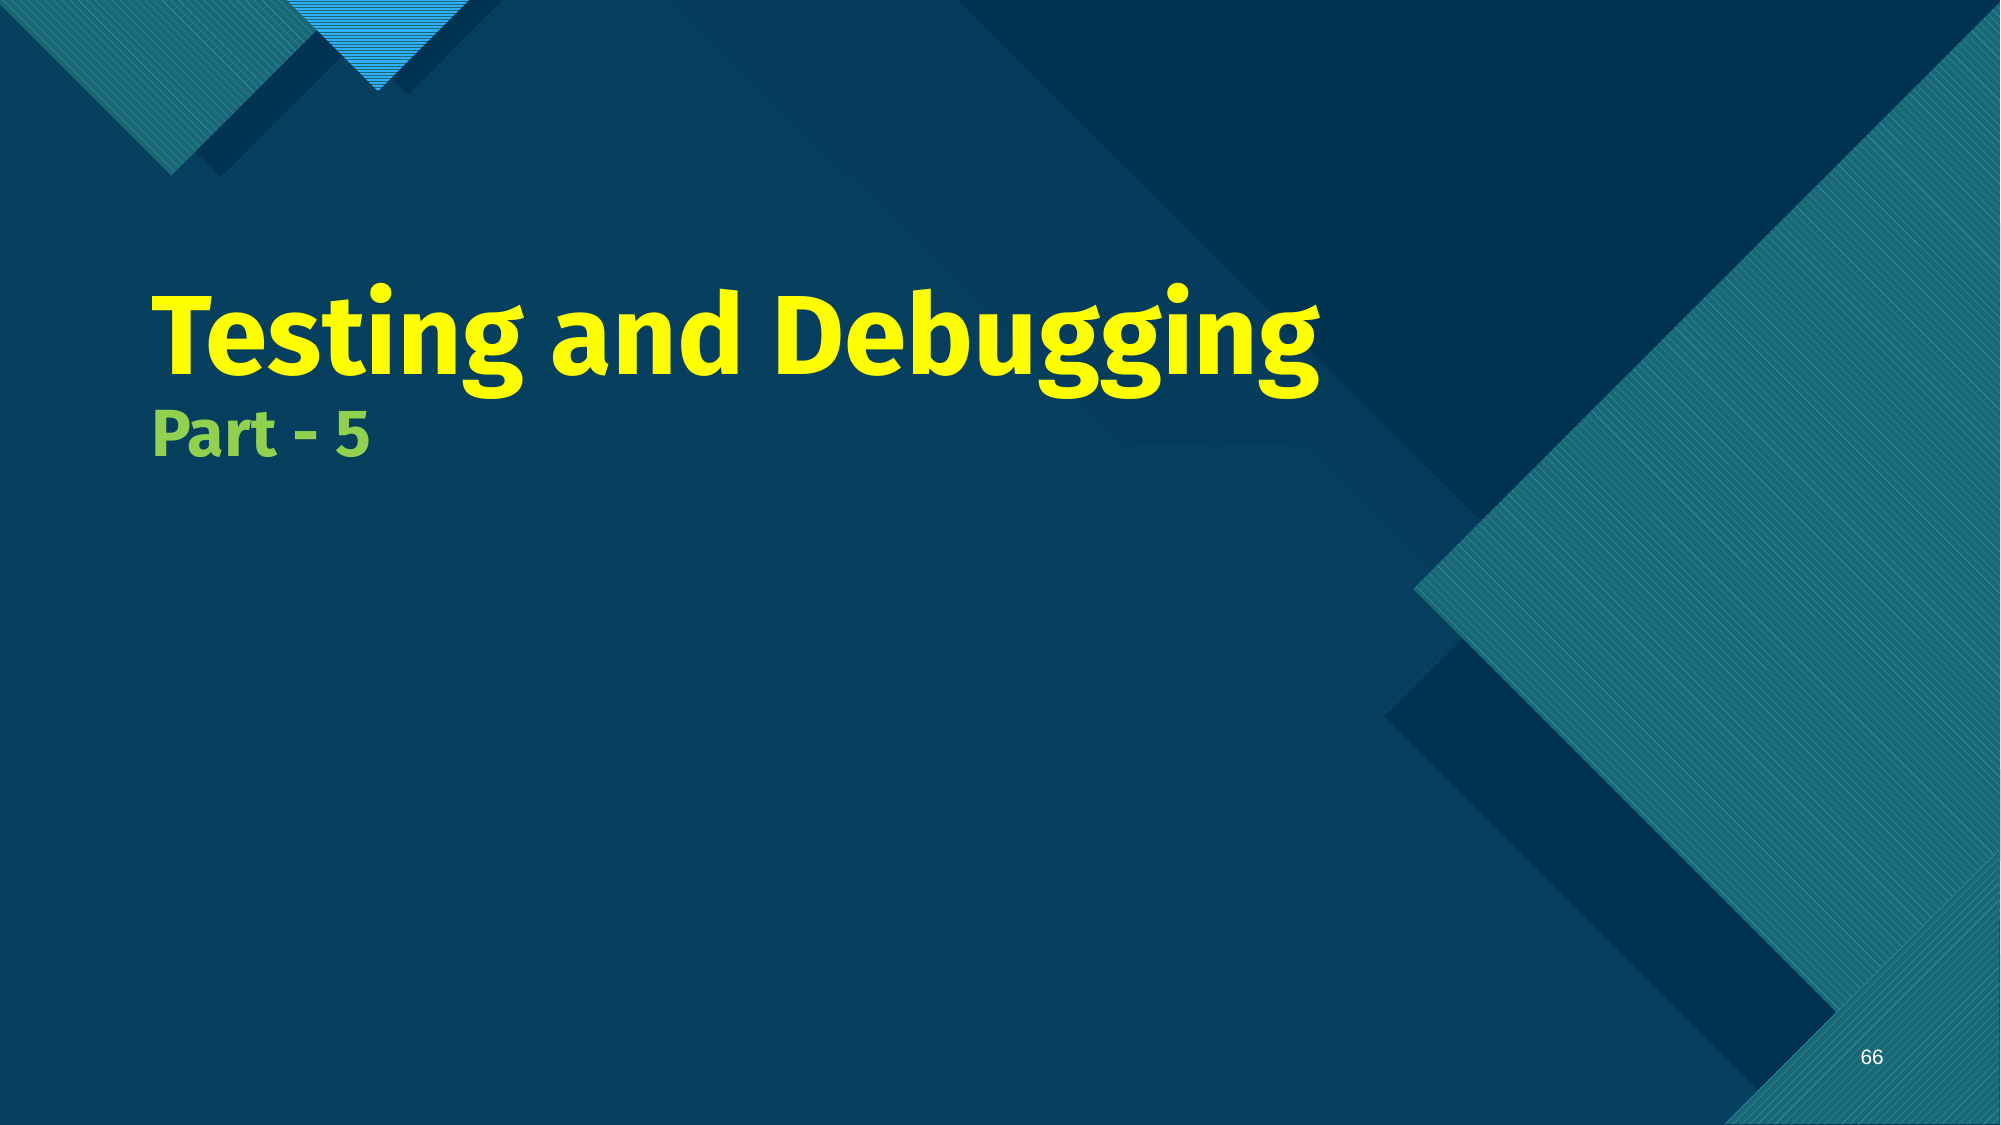

# Testing and Debugging Part - 5
66